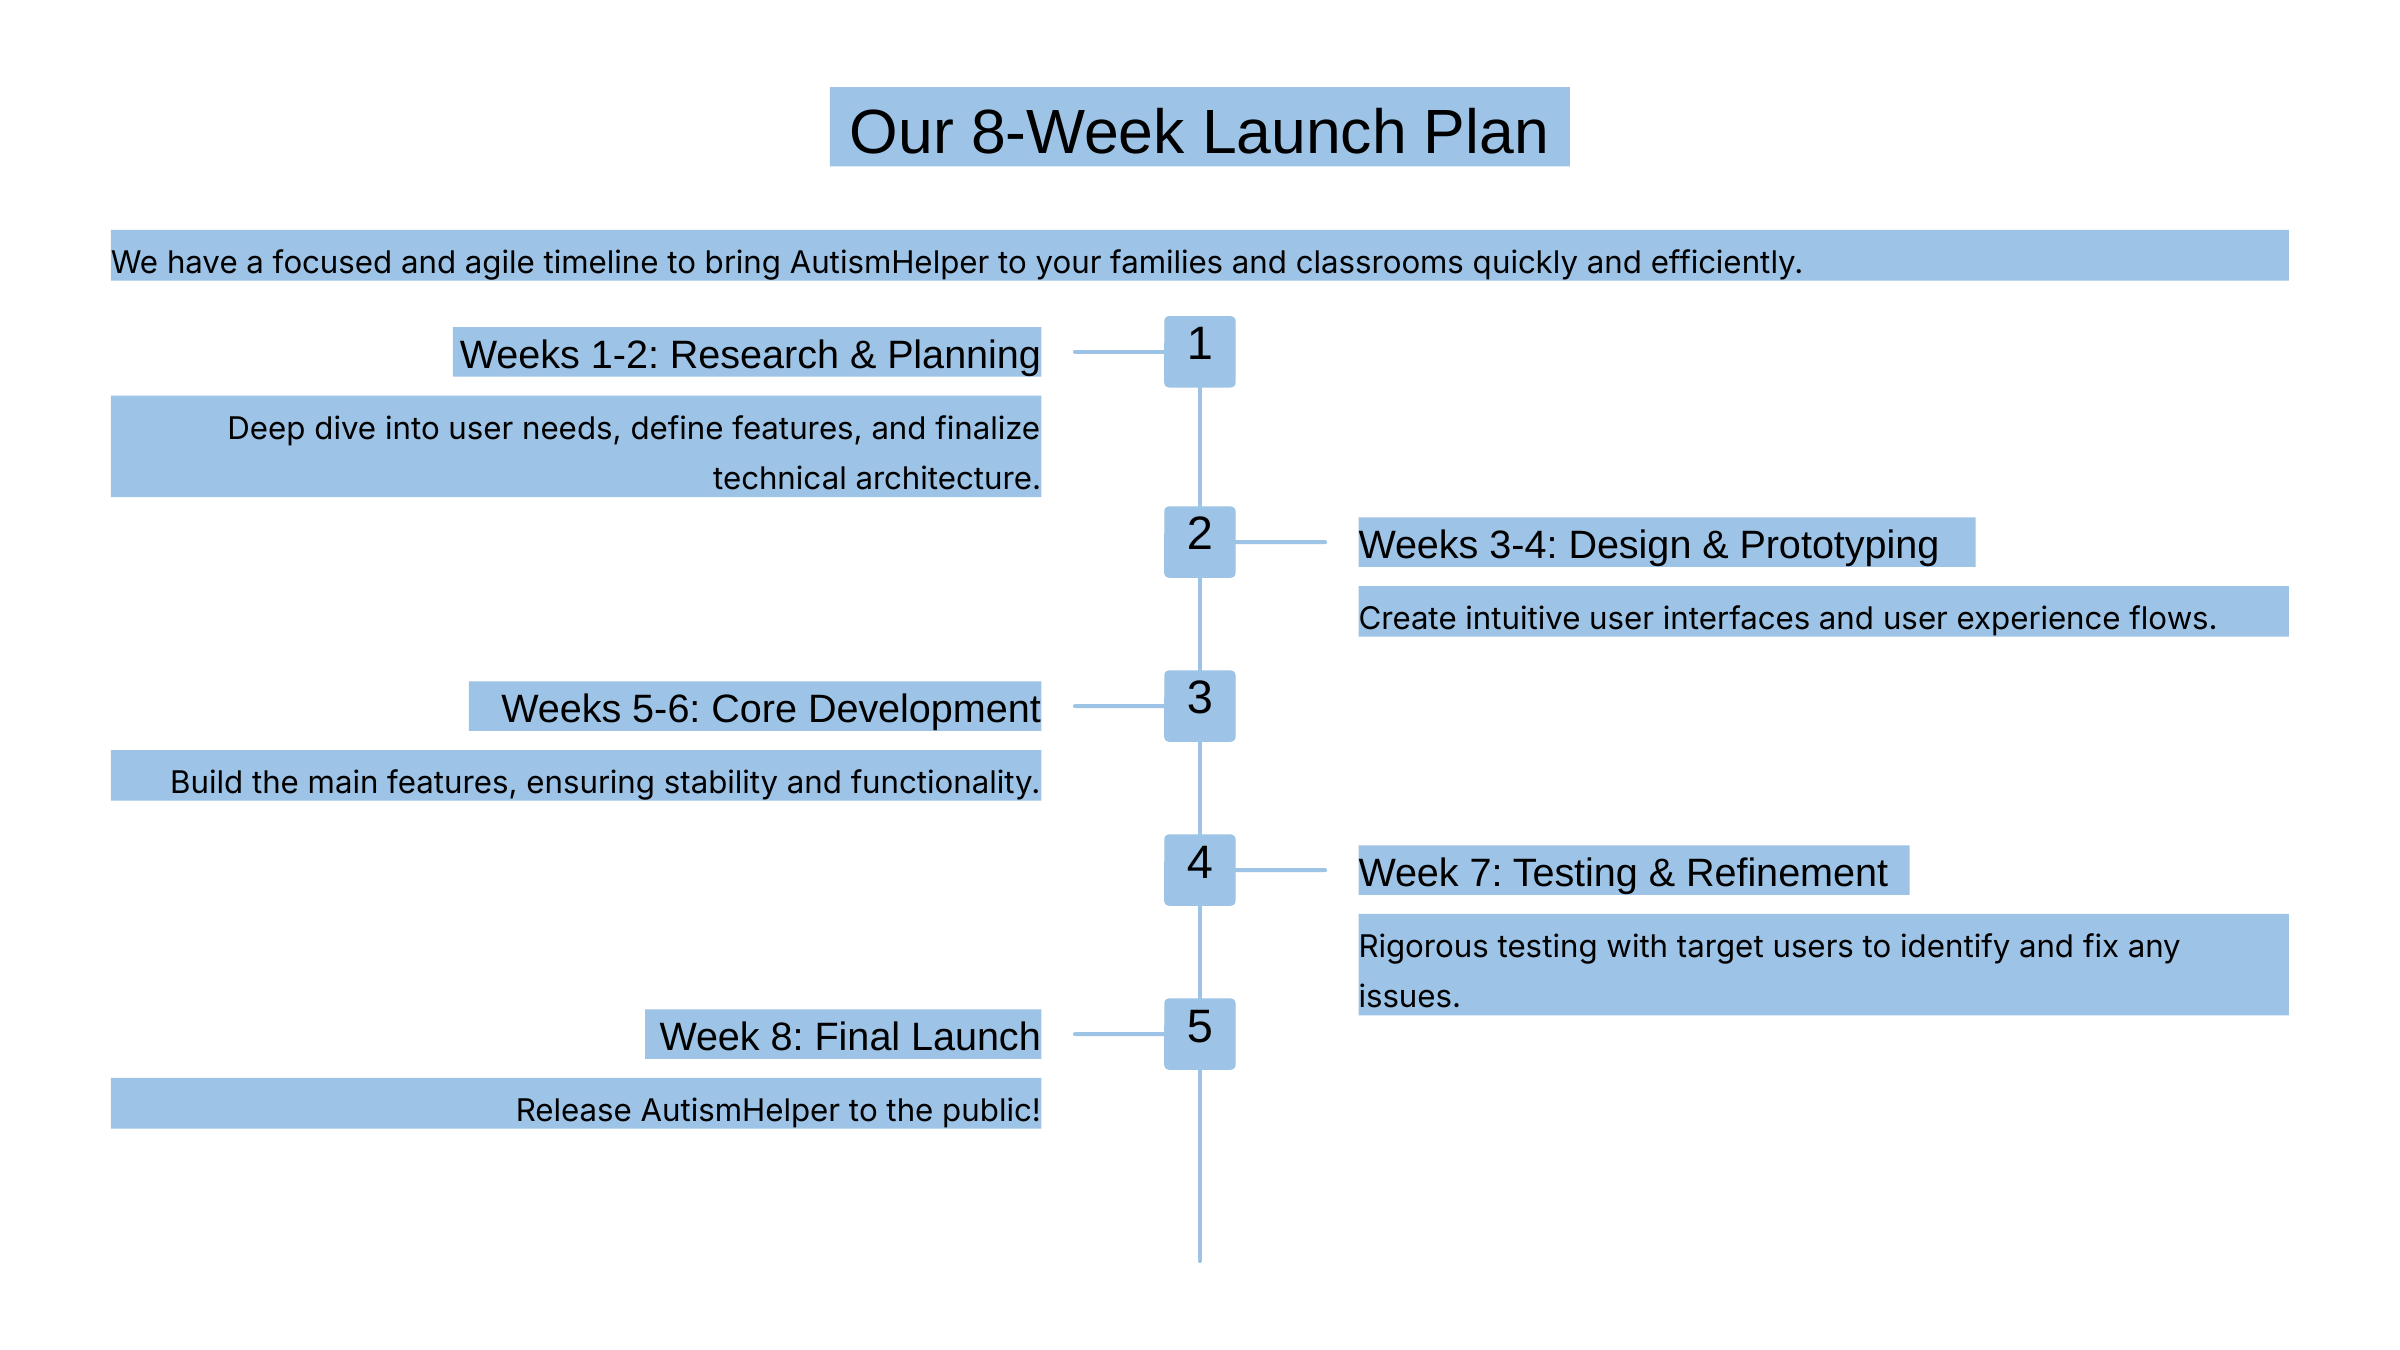

Our 8-Week Launch Plan
We have a focused and agile timeline to bring AutismHelper to your families and classrooms quickly and efficiently.

1
Weeks 1-2: Research & Planning

Deep dive into user needs, define features, and finalize technical architecture.

2
Weeks 3-4: Design & Prototyping

Create intuitive user interfaces and user experience flows.

3
Weeks 5-6: Core Development

Build the main features, ensuring stability and functionality.

4
Week 7: Testing & Refinement

Rigorous testing with target users to identify and fix any issues.

5
Week 8: Final Launch

Release AutismHelper to the public!